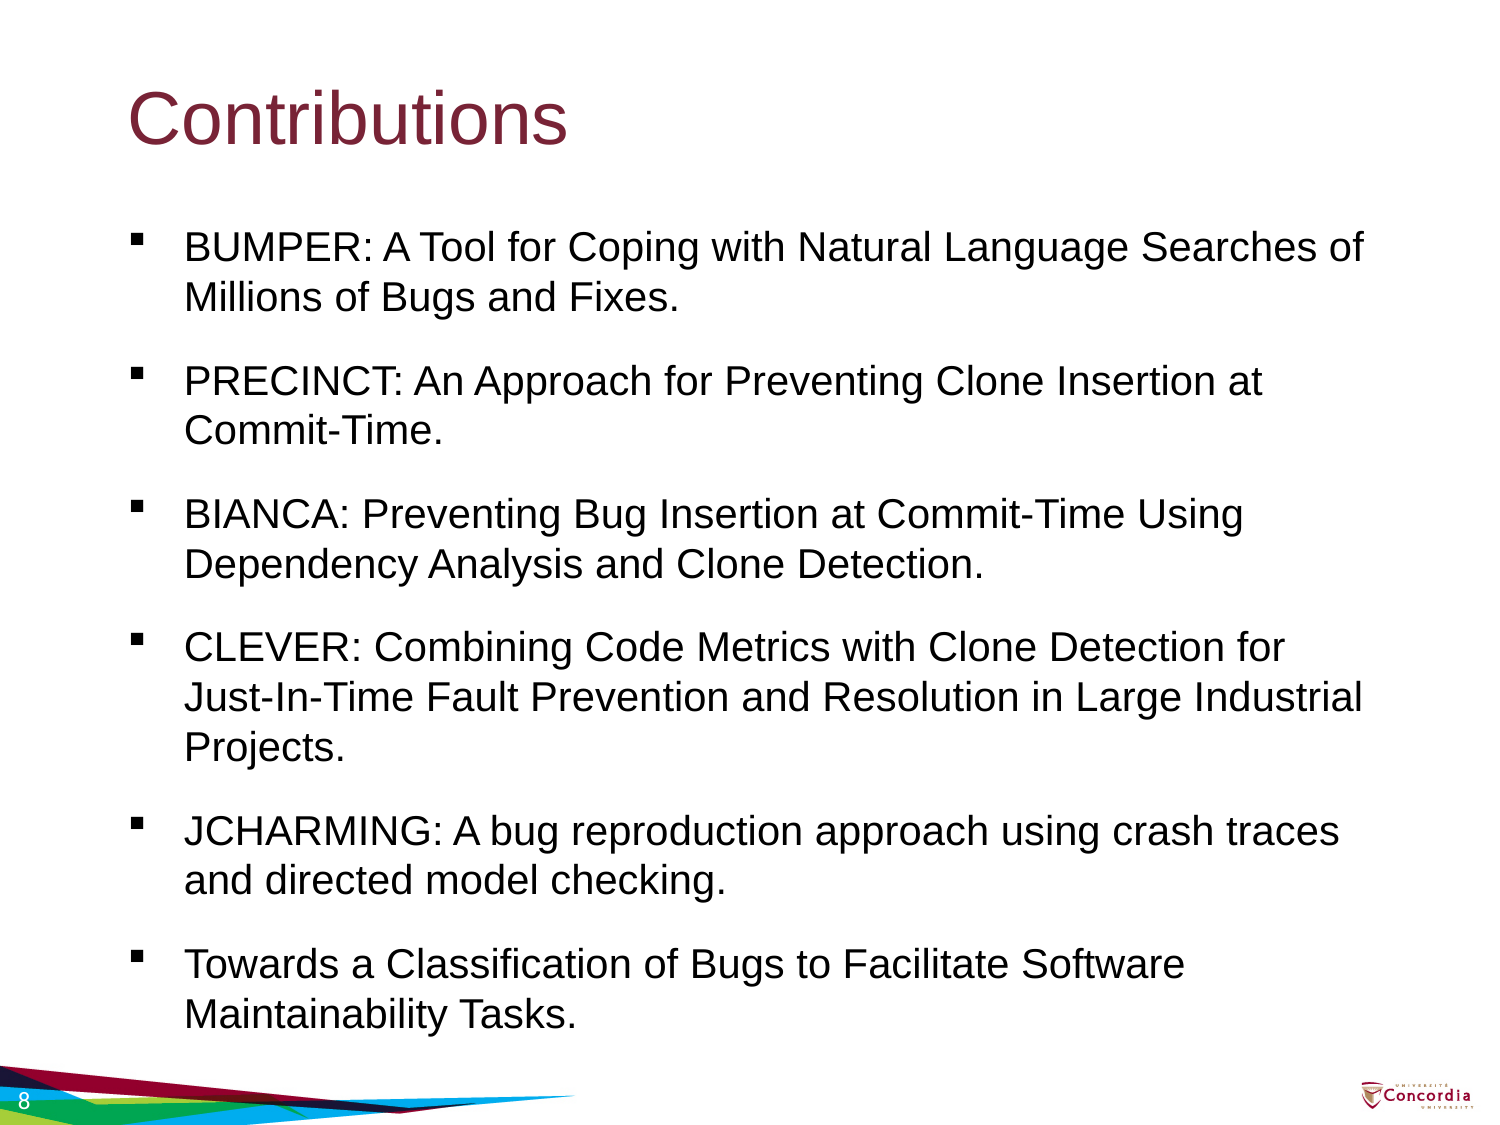

# Contributions
BUMPER: A Tool for Coping with Natural Language Searches of Millions of Bugs and Fixes.
PRECINCT: An Approach for Preventing Clone Insertion at Commit-Time.
BIANCA: Preventing Bug Insertion at Commit-Time Using Dependency Analysis and Clone Detection.
CLEVER: Combining Code Metrics with Clone Detection for Just-In-Time Fault Prevention and Resolution in Large Industrial Projects.
JCHARMING: A bug reproduction approach using crash traces and directed model checking.
Towards a Classification of Bugs to Facilitate Software Maintainability Tasks.

8